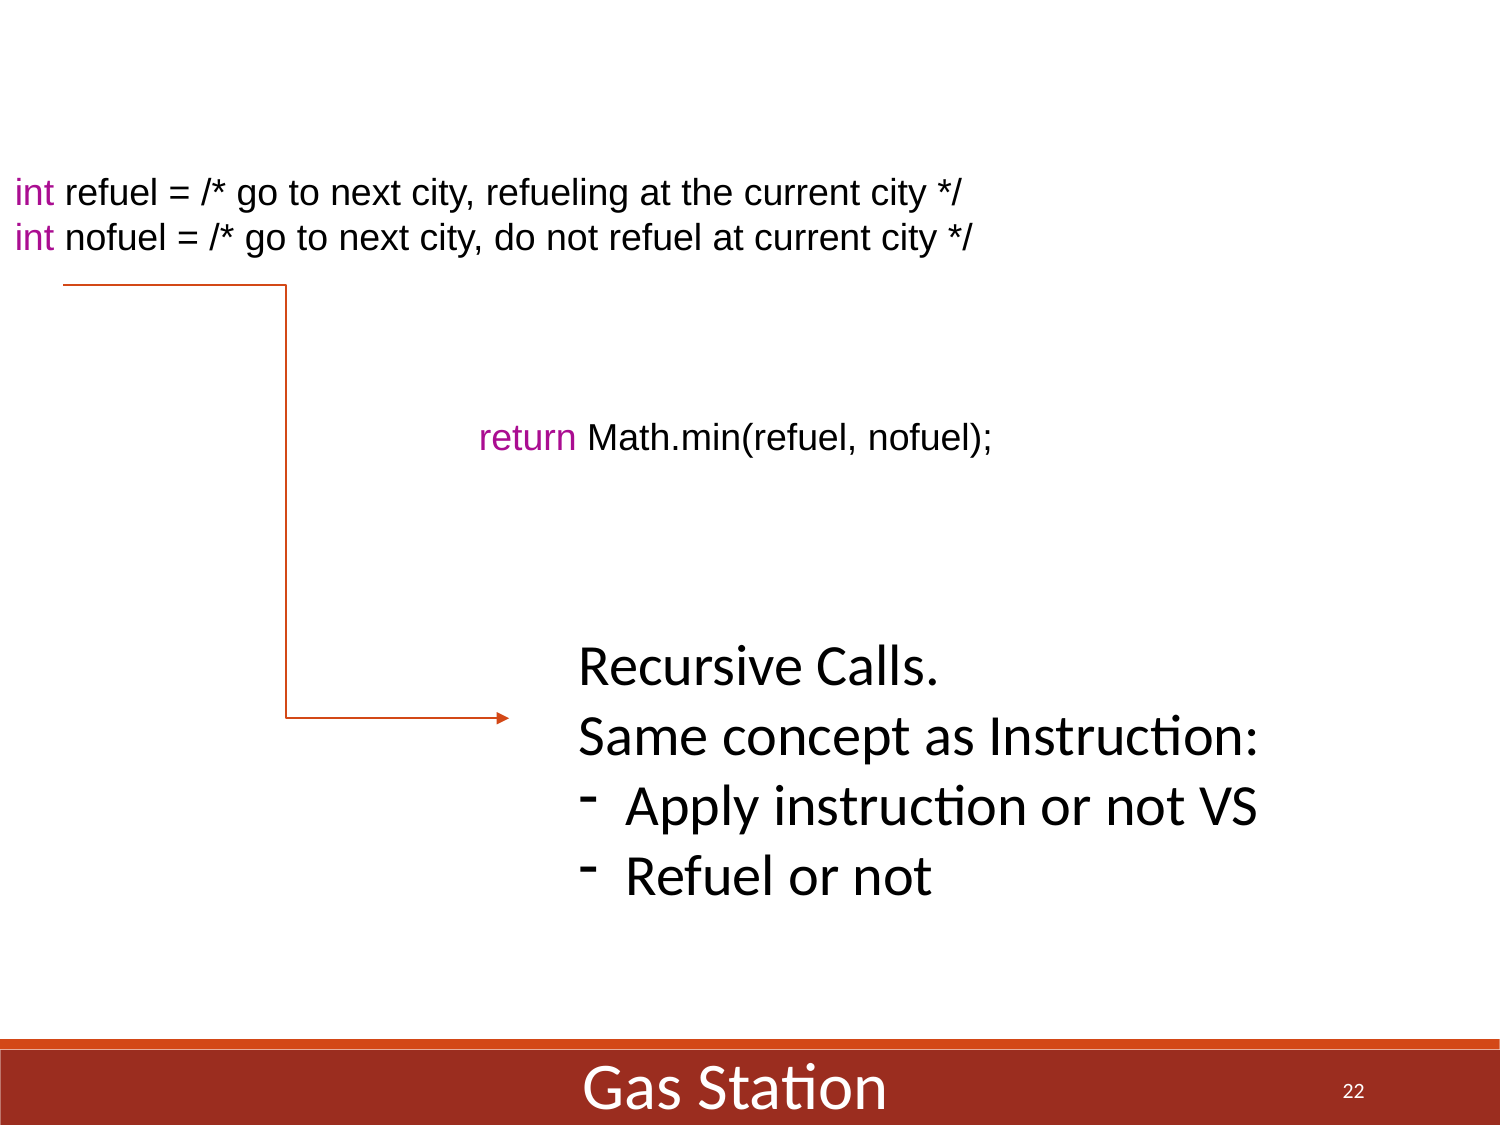

int refuel = /* go to next city, refueling at the current city */
int nofuel = /* go to next city, do not refuel at current city */
return Math.min(refuel, nofuel);
Recursive Calls.
Same concept as Instruction:
Apply instruction or not VS
Refuel or not
Gas Station
22